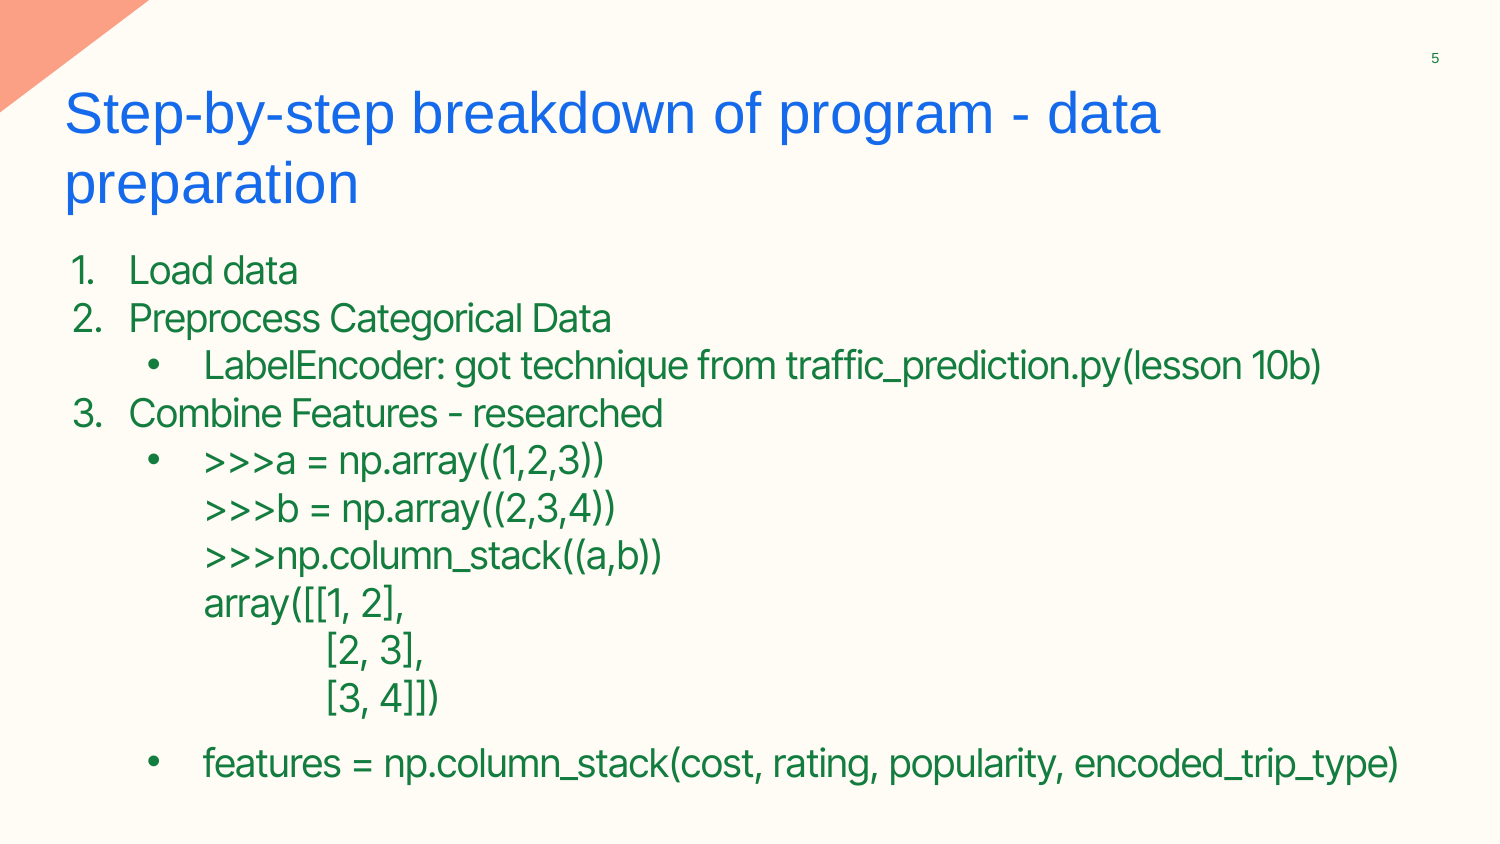

5
# Step-by-step breakdown of program - data preparation
Load data
Preprocess Categorical Data
LabelEncoder: got technique from traffic_prediction.py(lesson 10b)
Combine Features - researched
>>>a = np.array((1,2,3))
>>>b = np.array((2,3,4))
>>>np.column_stack((a,b))
array([[1, 2],
     [2, 3],
     [3, 4]])
features = np.column_stack(cost, rating, popularity, encoded_trip_type)